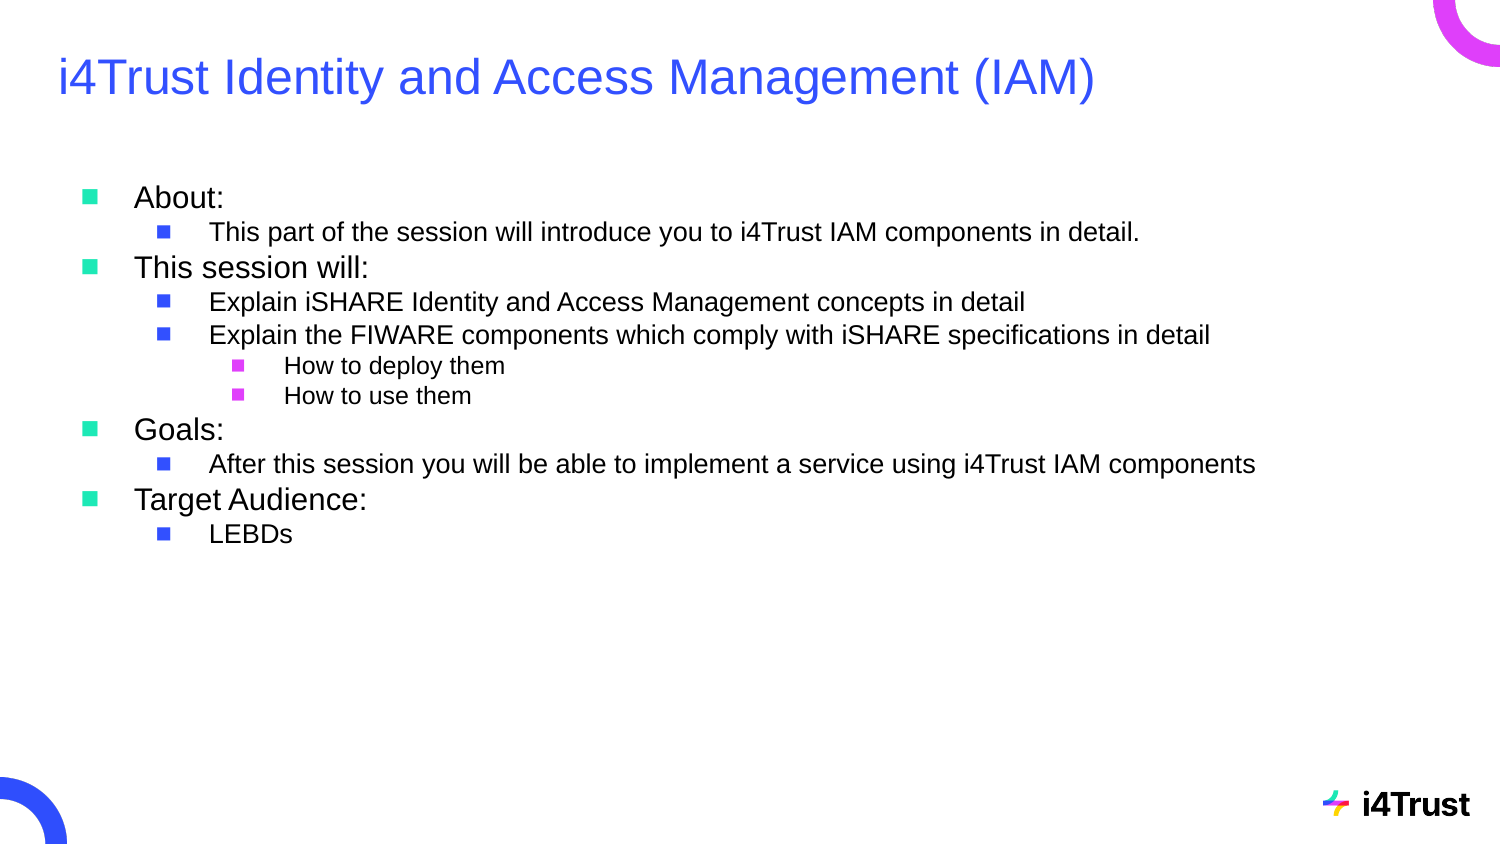

# i4Trust Identity and Access Management (IAM)
About:
This part of the session will introduce you to i4Trust IAM components in detail.
This session will:
Explain iSHARE Identity and Access Management concepts in detail
Explain the FIWARE components which comply with iSHARE specifications in detail
How to deploy them
How to use them
Goals:
After this session you will be able to implement a service using i4Trust IAM components
Target Audience:
LEBDs